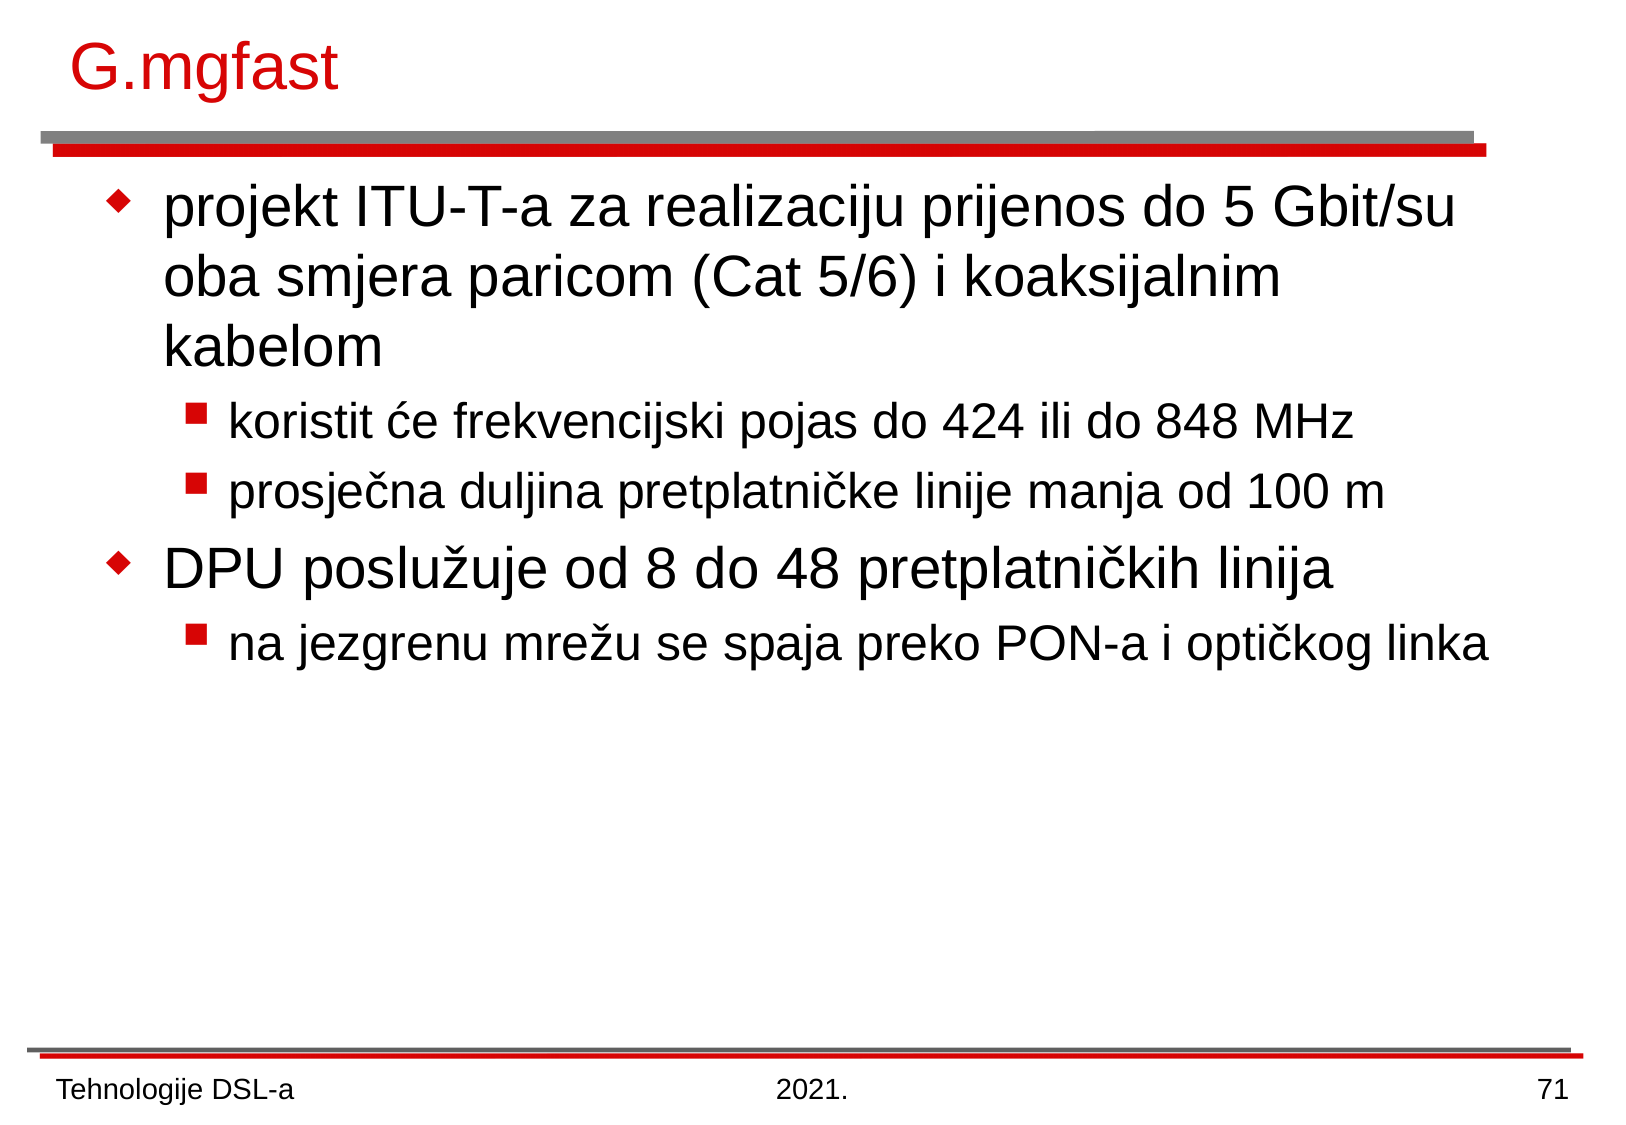

# G.mgfast
projekt ITU-T-a za realizaciju prijenos do 5 Gbit/su oba smjera paricom (Cat 5/6) i koaksijalnim kabelom
koristit će frekvencijski pojas do 424 ili do 848 MHz
prosječna duljina pretplatničke linije manja od 100 m
DPU poslužuje od 8 do 48 pretplatničkih linija
na jezgrenu mrežu se spaja preko PON-a i optičkog linka

Tehnologije DSL-a
2021.
71